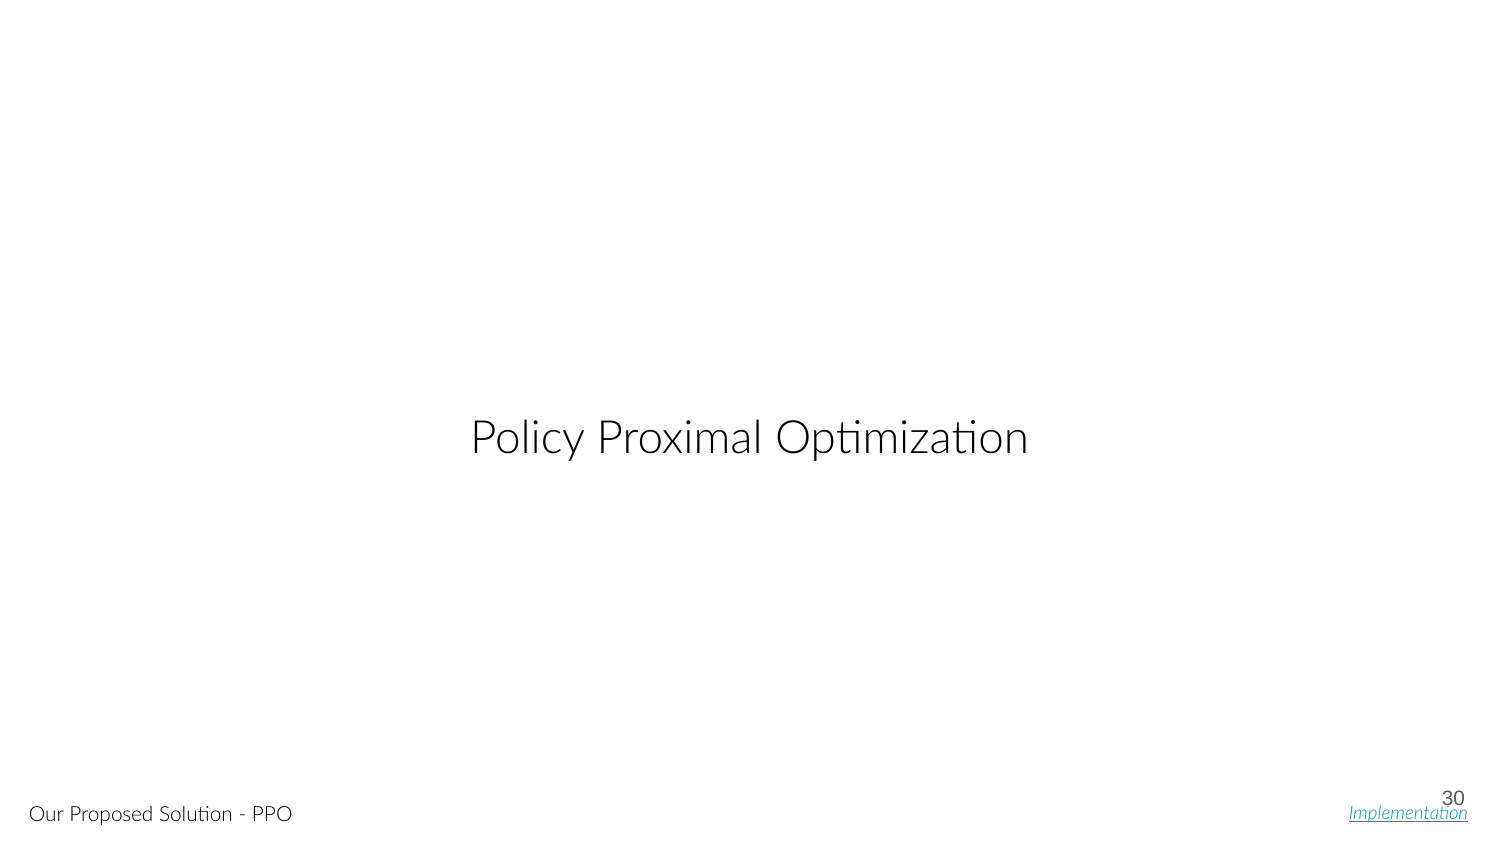

Policy Proximal Optimization
30
Our Proposed Solution - PPO
Implementation